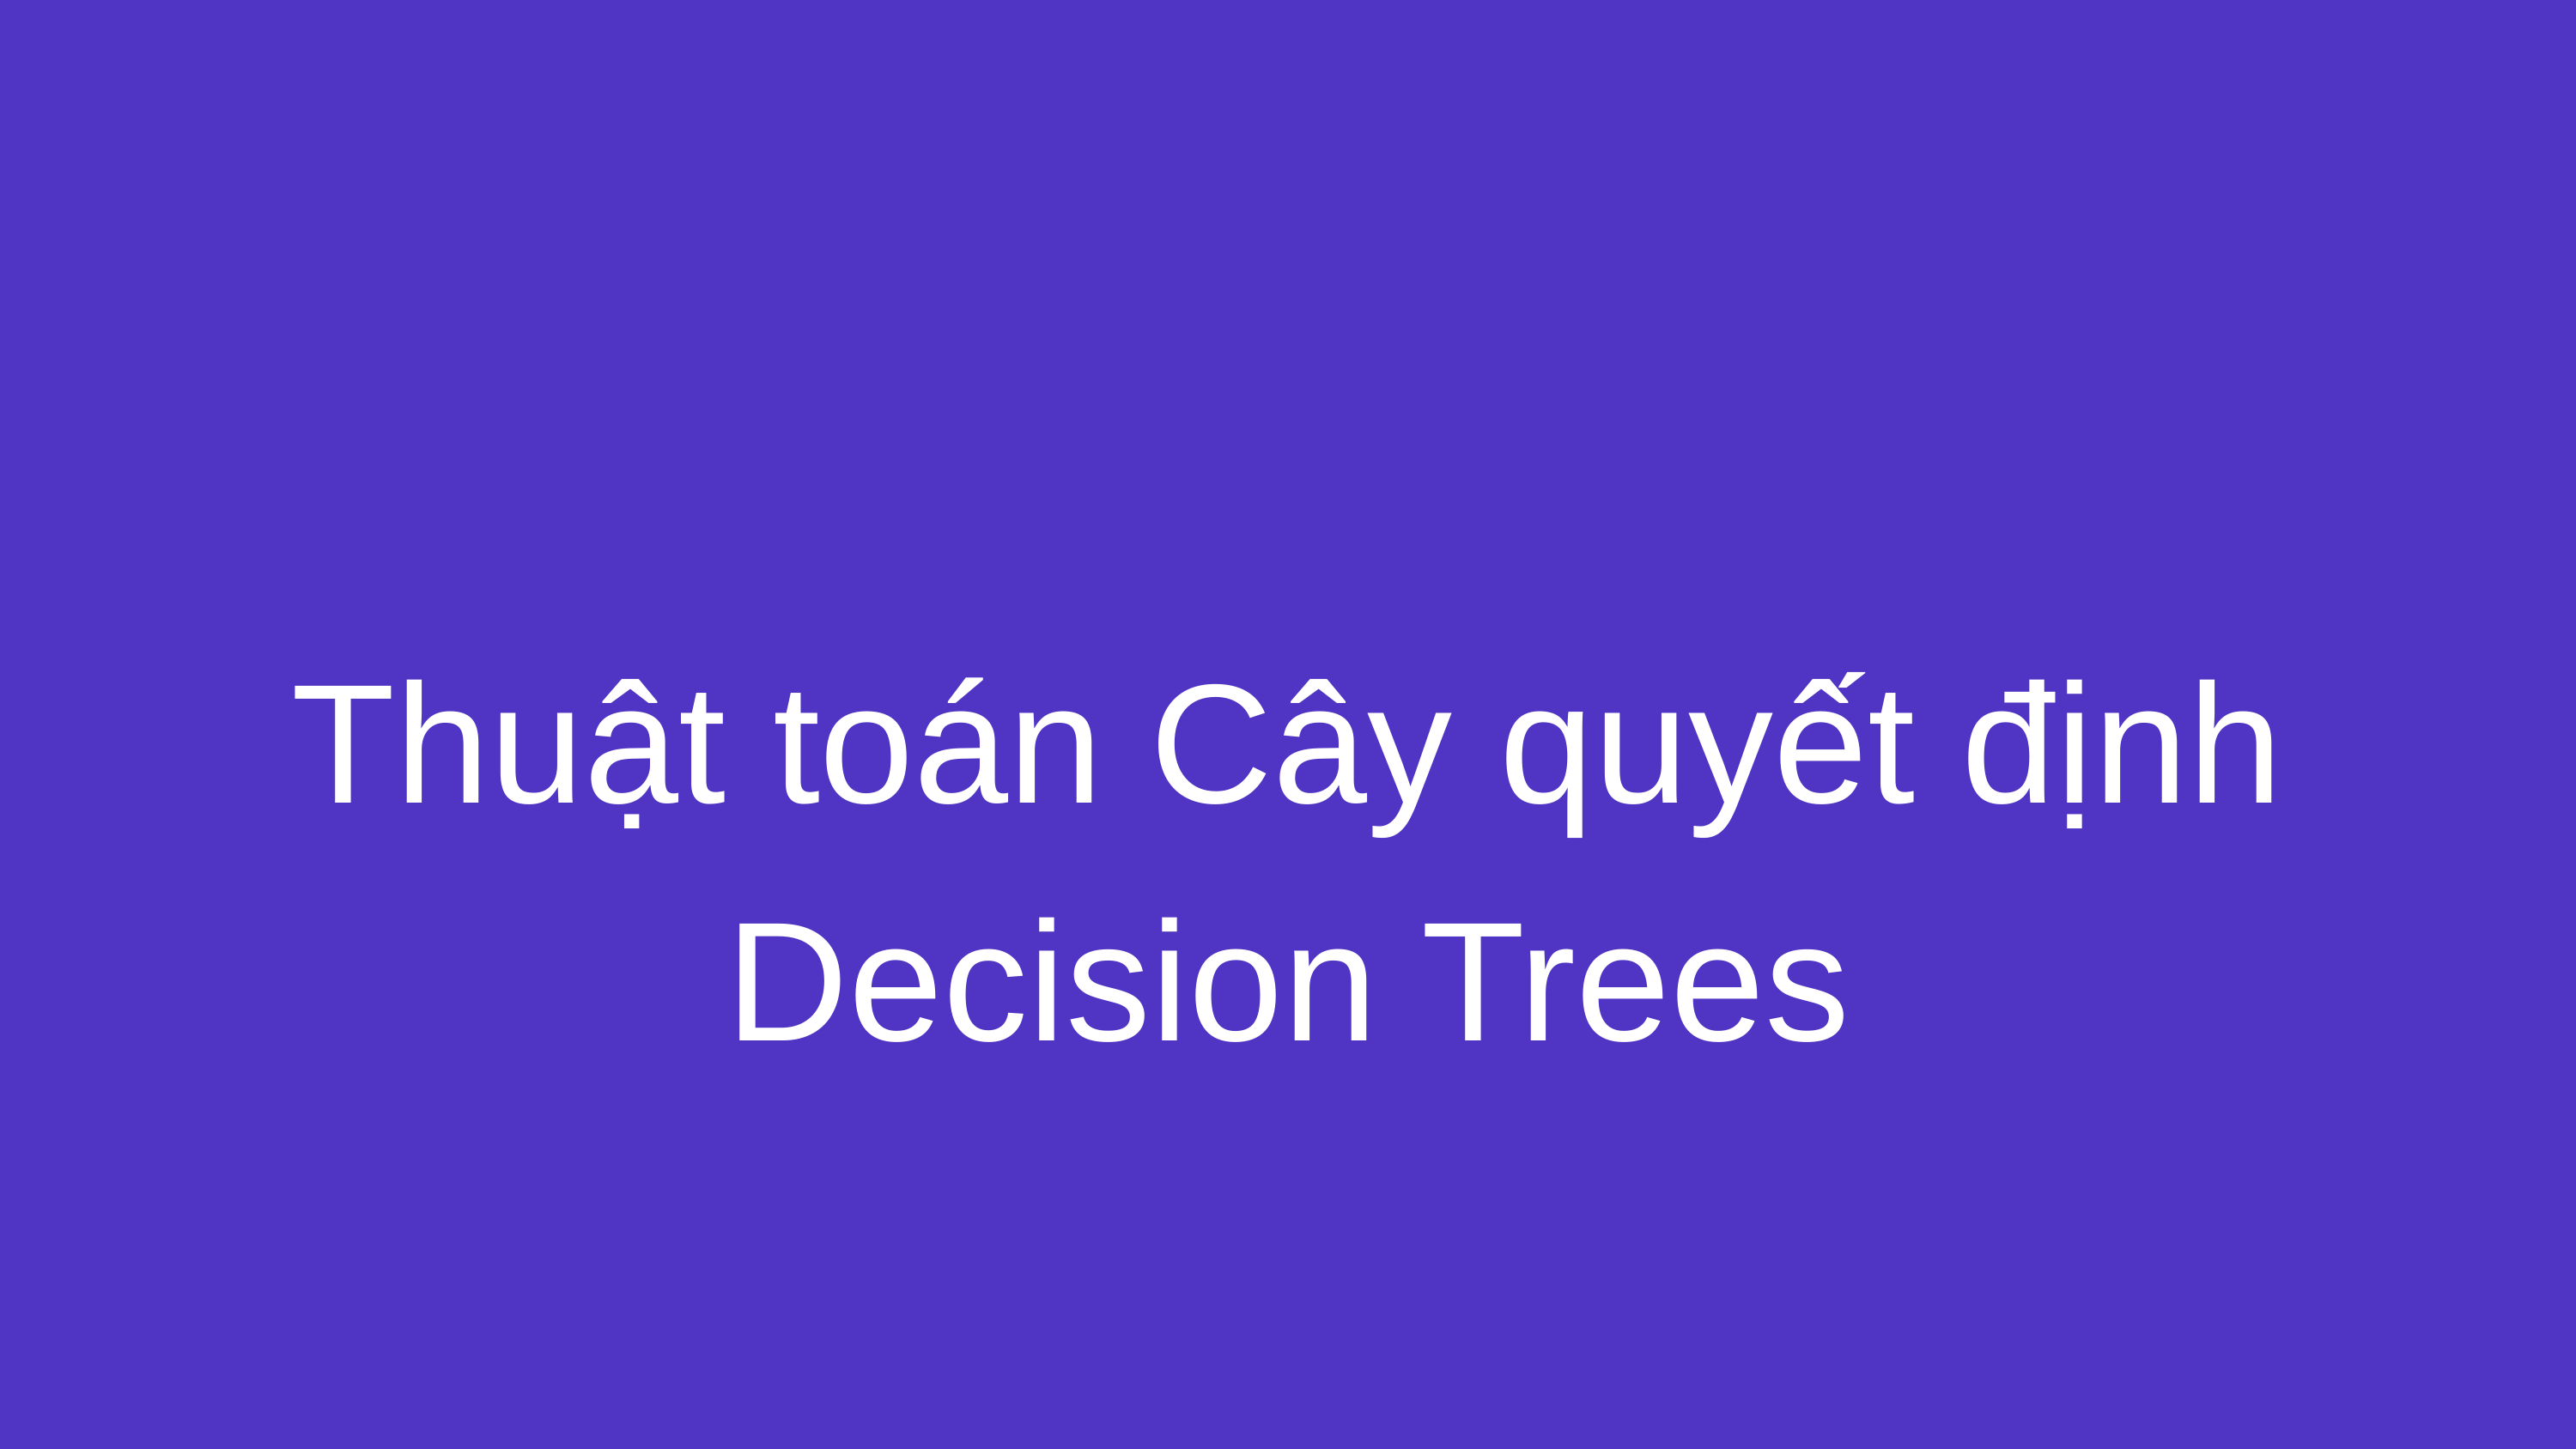

Thuật toán Cây quyết định
Decision Trees